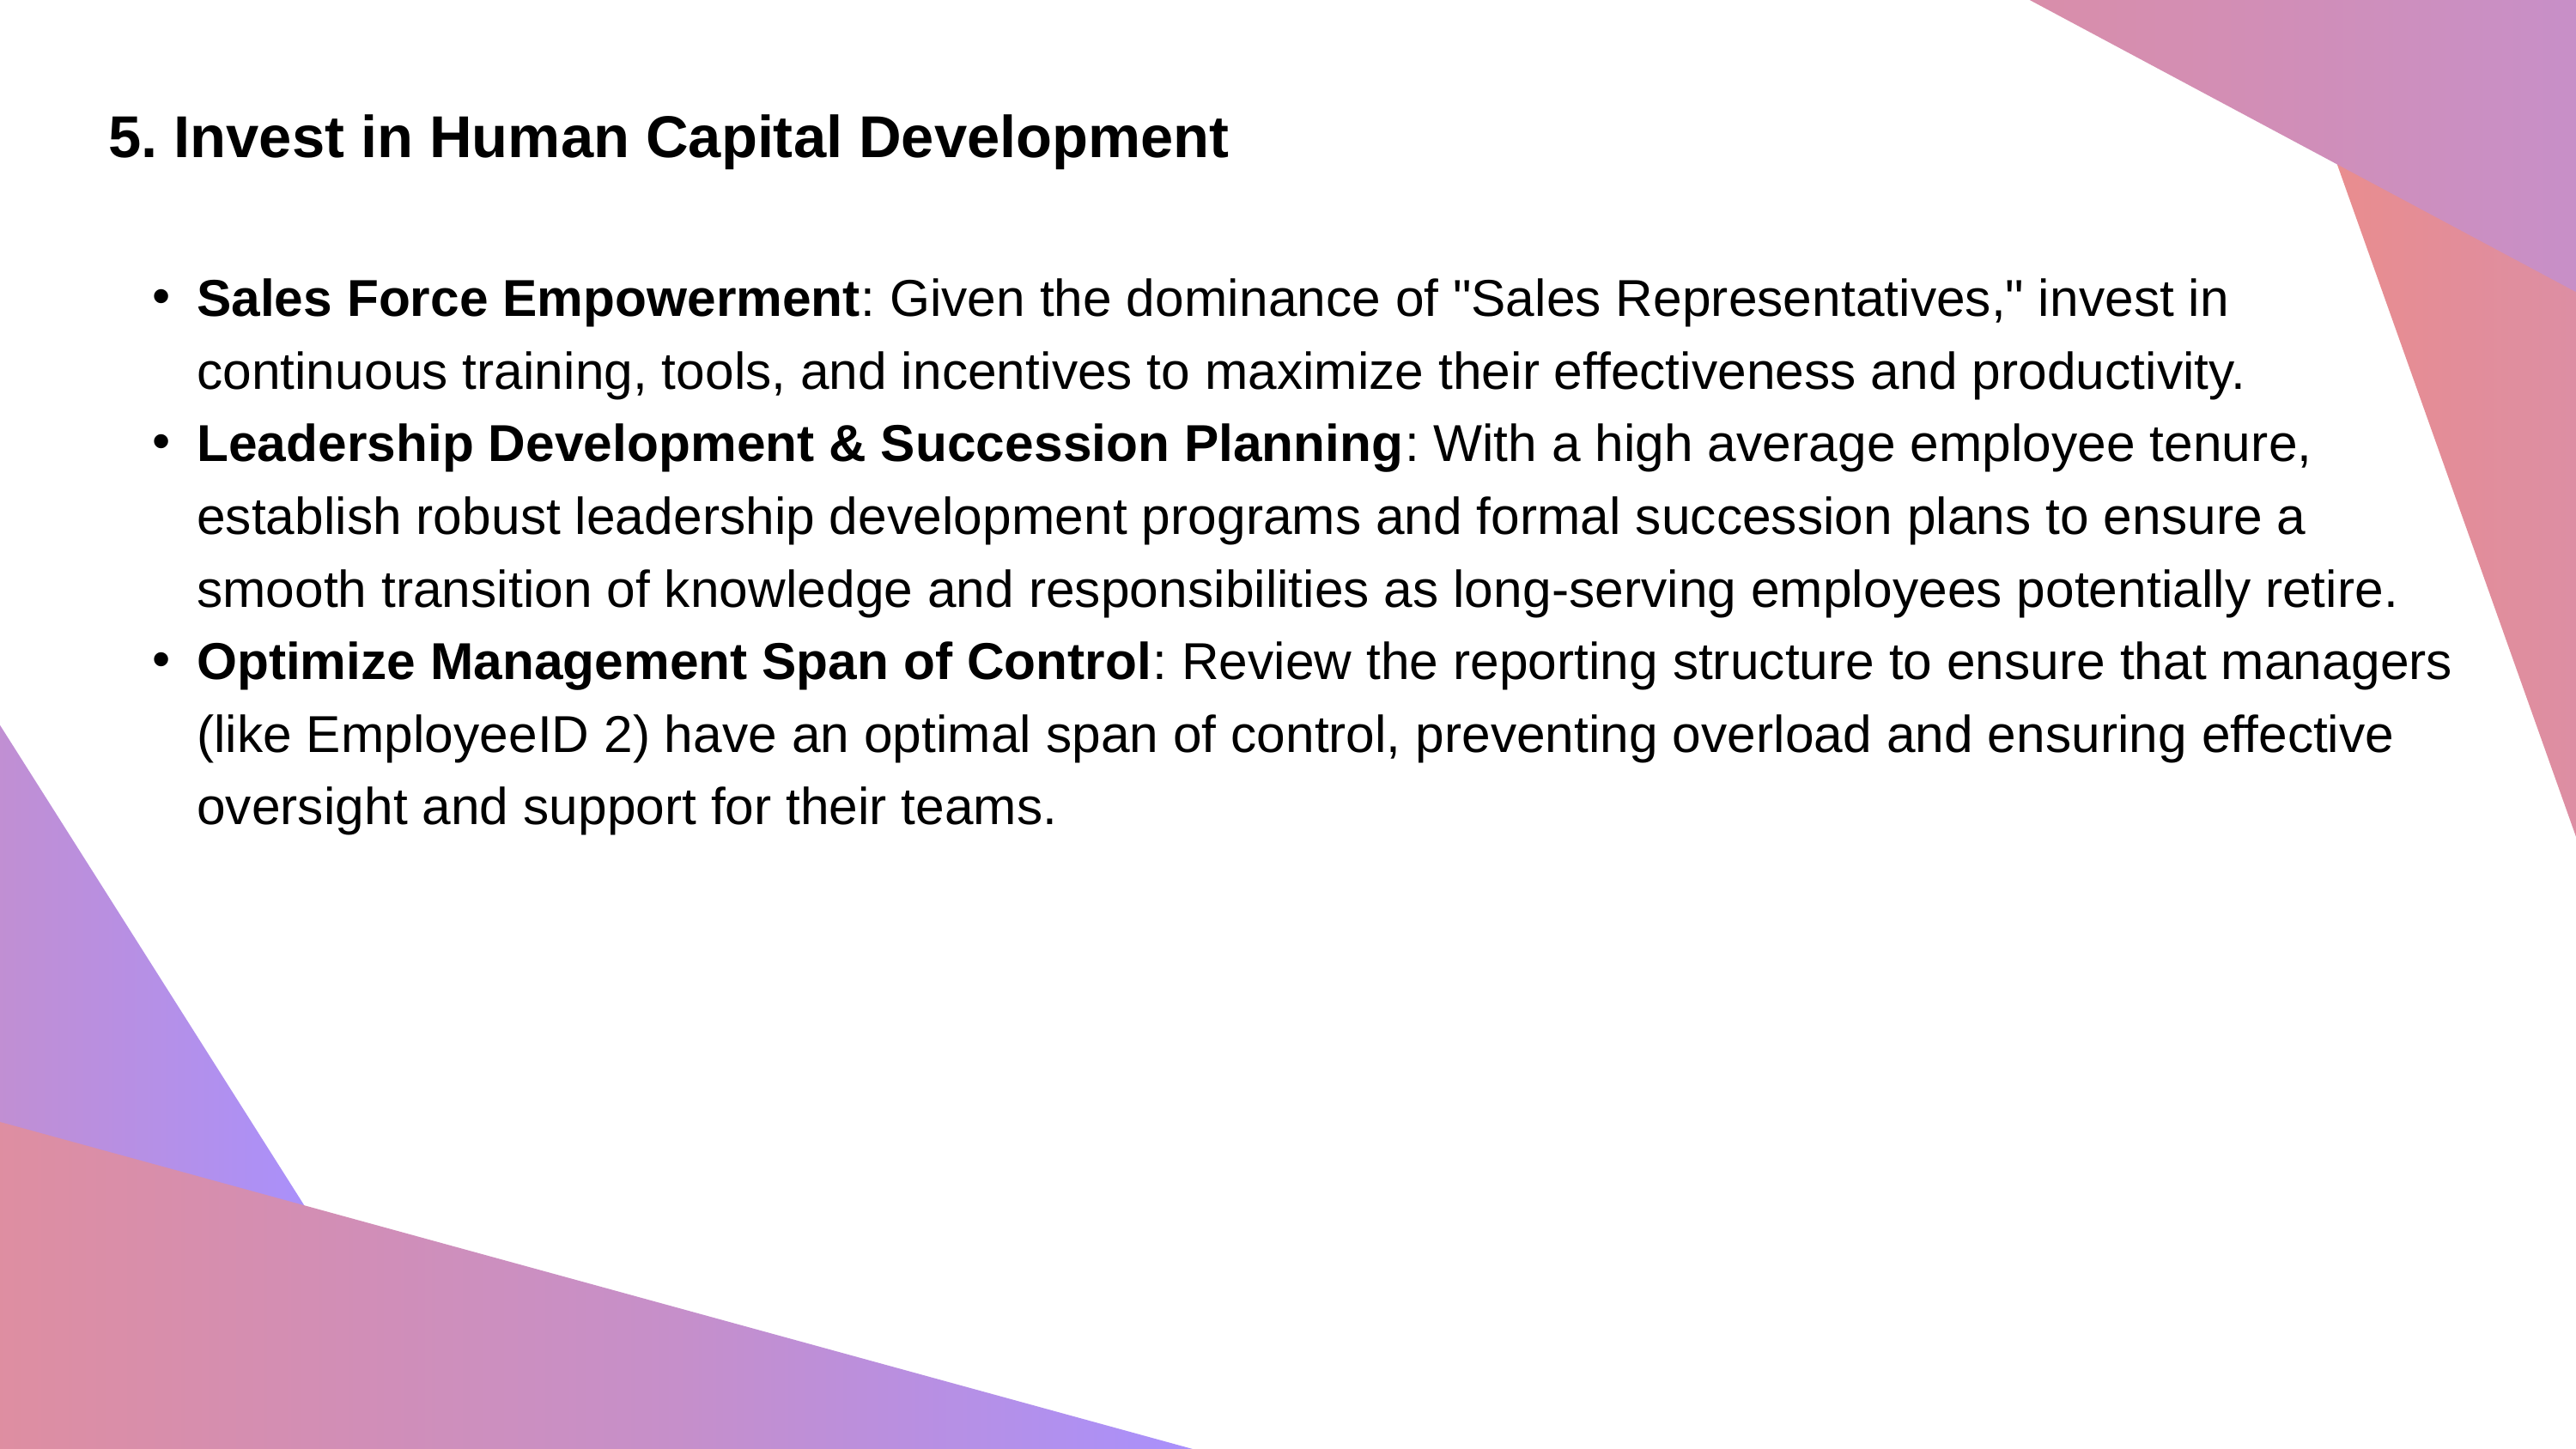

5. Invest in Human Capital Development

Sales Force Empowerment: Given the dominance of "Sales Representatives," invest in continuous training, tools, and incentives to maximize their effectiveness and productivity.
Leadership Development & Succession Planning: With a high average employee tenure, establish robust leadership development programs and formal succession plans to ensure a smooth transition of knowledge and responsibilities as long-serving employees potentially retire.
Optimize Management Span of Control: Review the reporting structure to ensure that managers (like EmployeeID 2) have an optimal span of control, preventing overload and ensuring effective oversight and support for their teams.